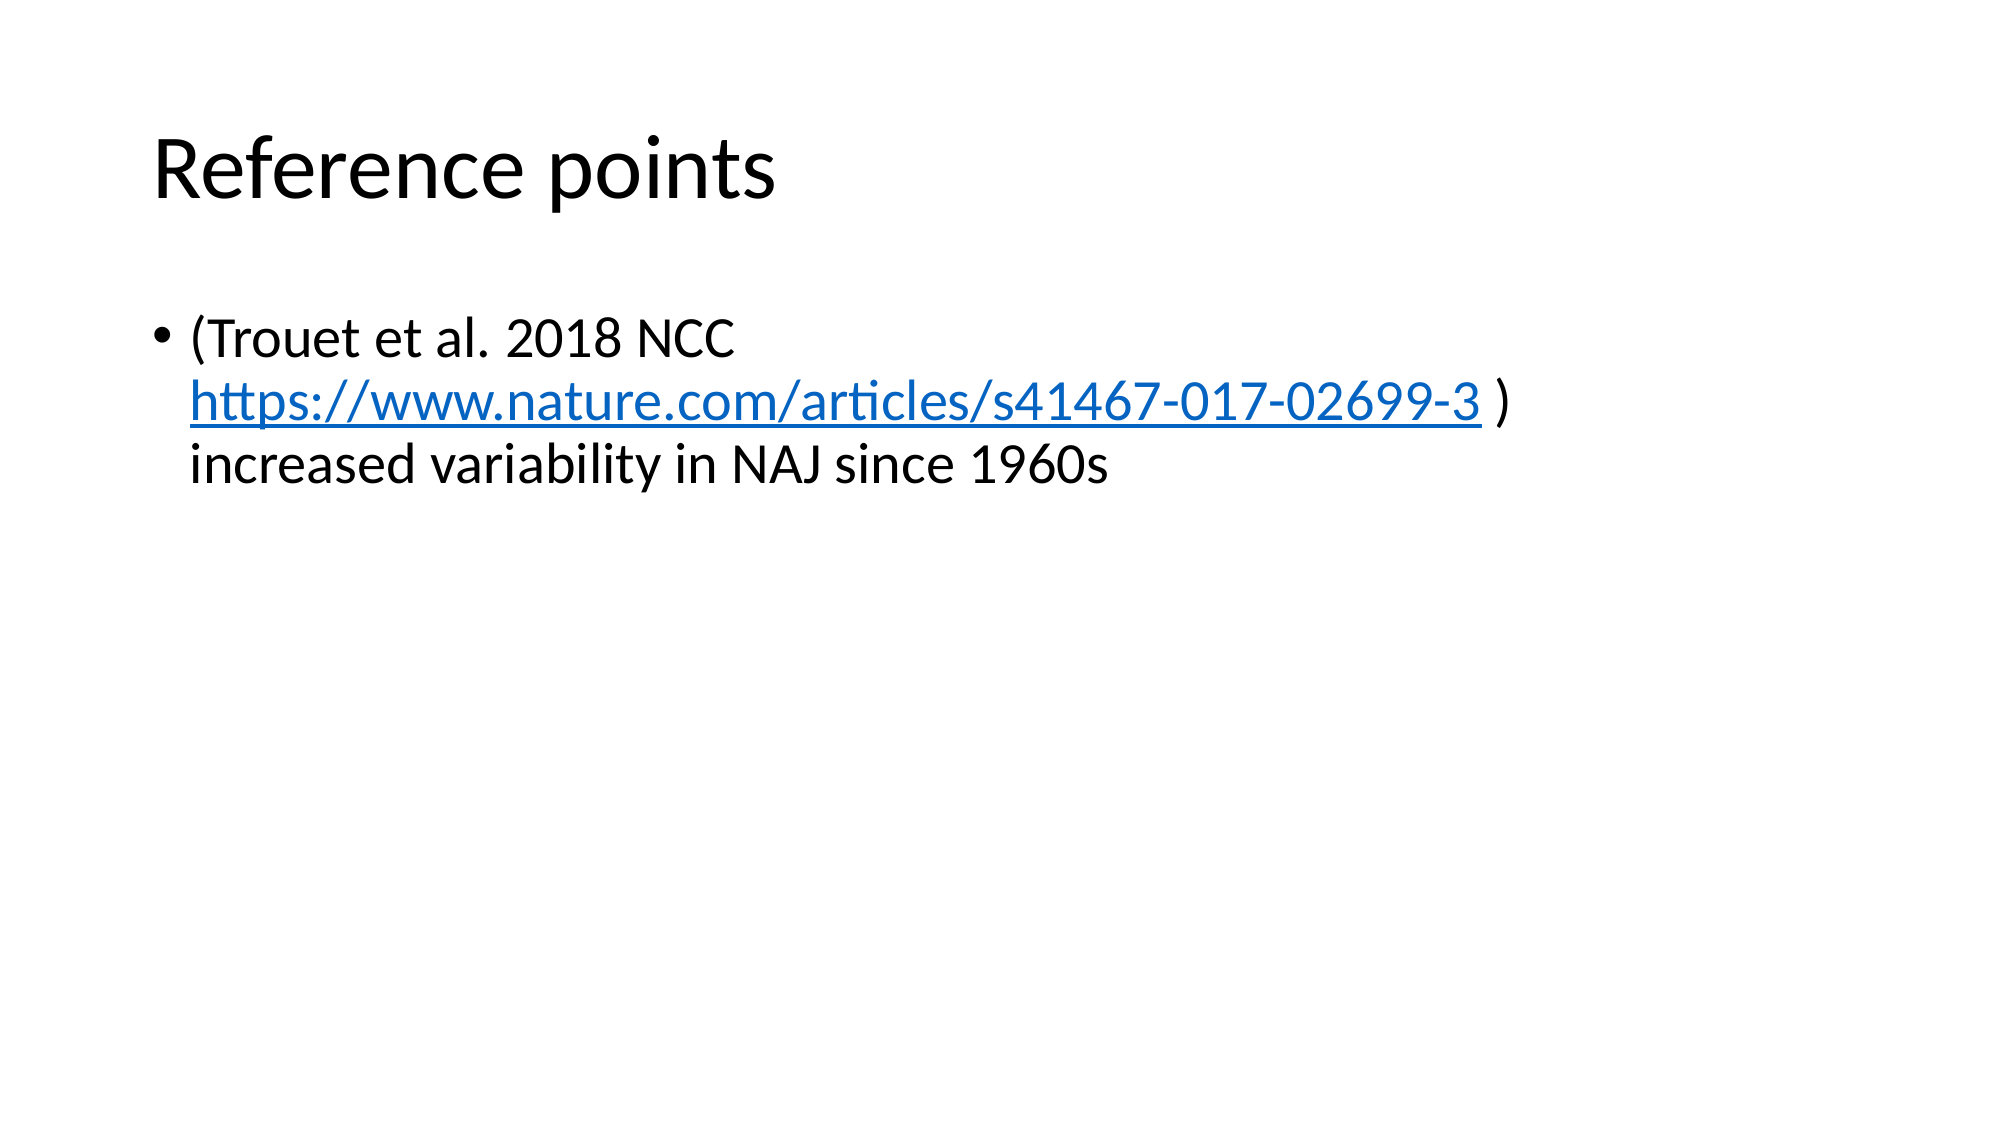

# Reference points
(Trouet et al. 2018 NCC https://www.nature.com/articles/s41467-017-02699-3 )
increased variability in NAJ since 1960s